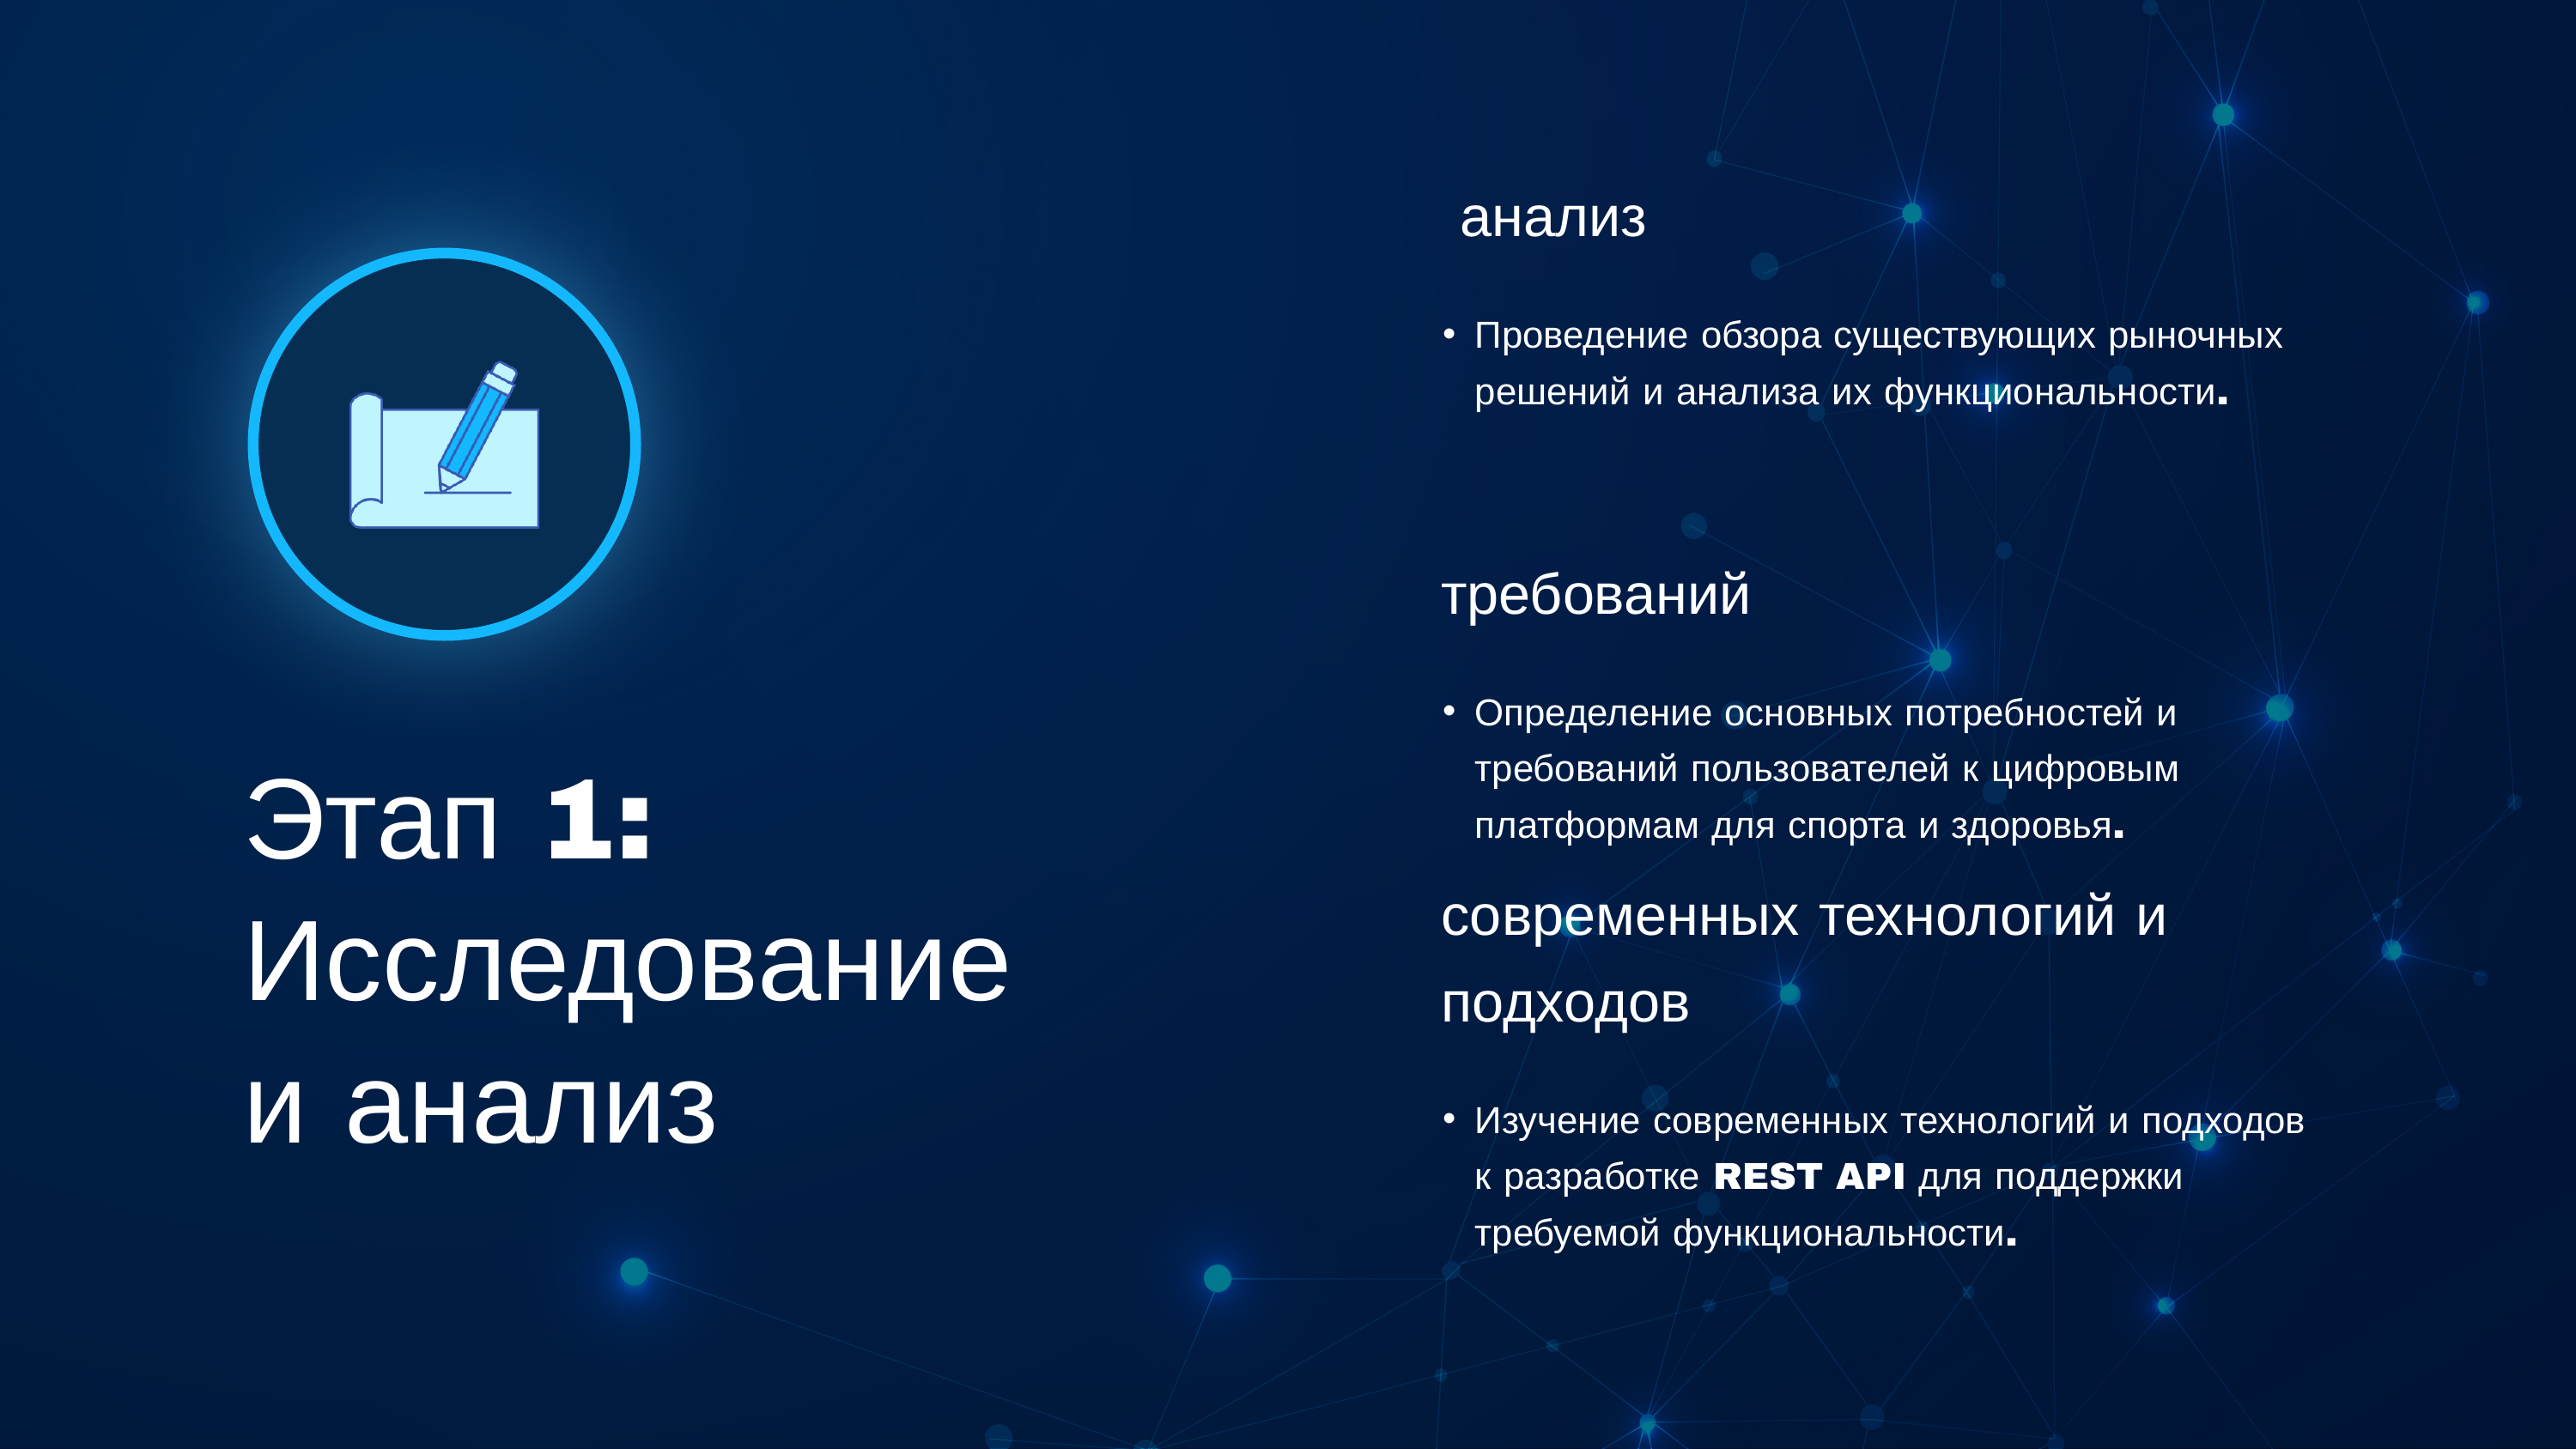

анализ
Проведение обзора существующих рыночных решений и анализа их функциональности.

требований
Определение основных потребностей и требований пользователей к цифровым платформам для спорта и здоровья.

Этап 1: Исследование и анализ
современных технологий и подходов
Изучение современных технологий и подходов к разработке REST API для поддержки требуемой функциональности.